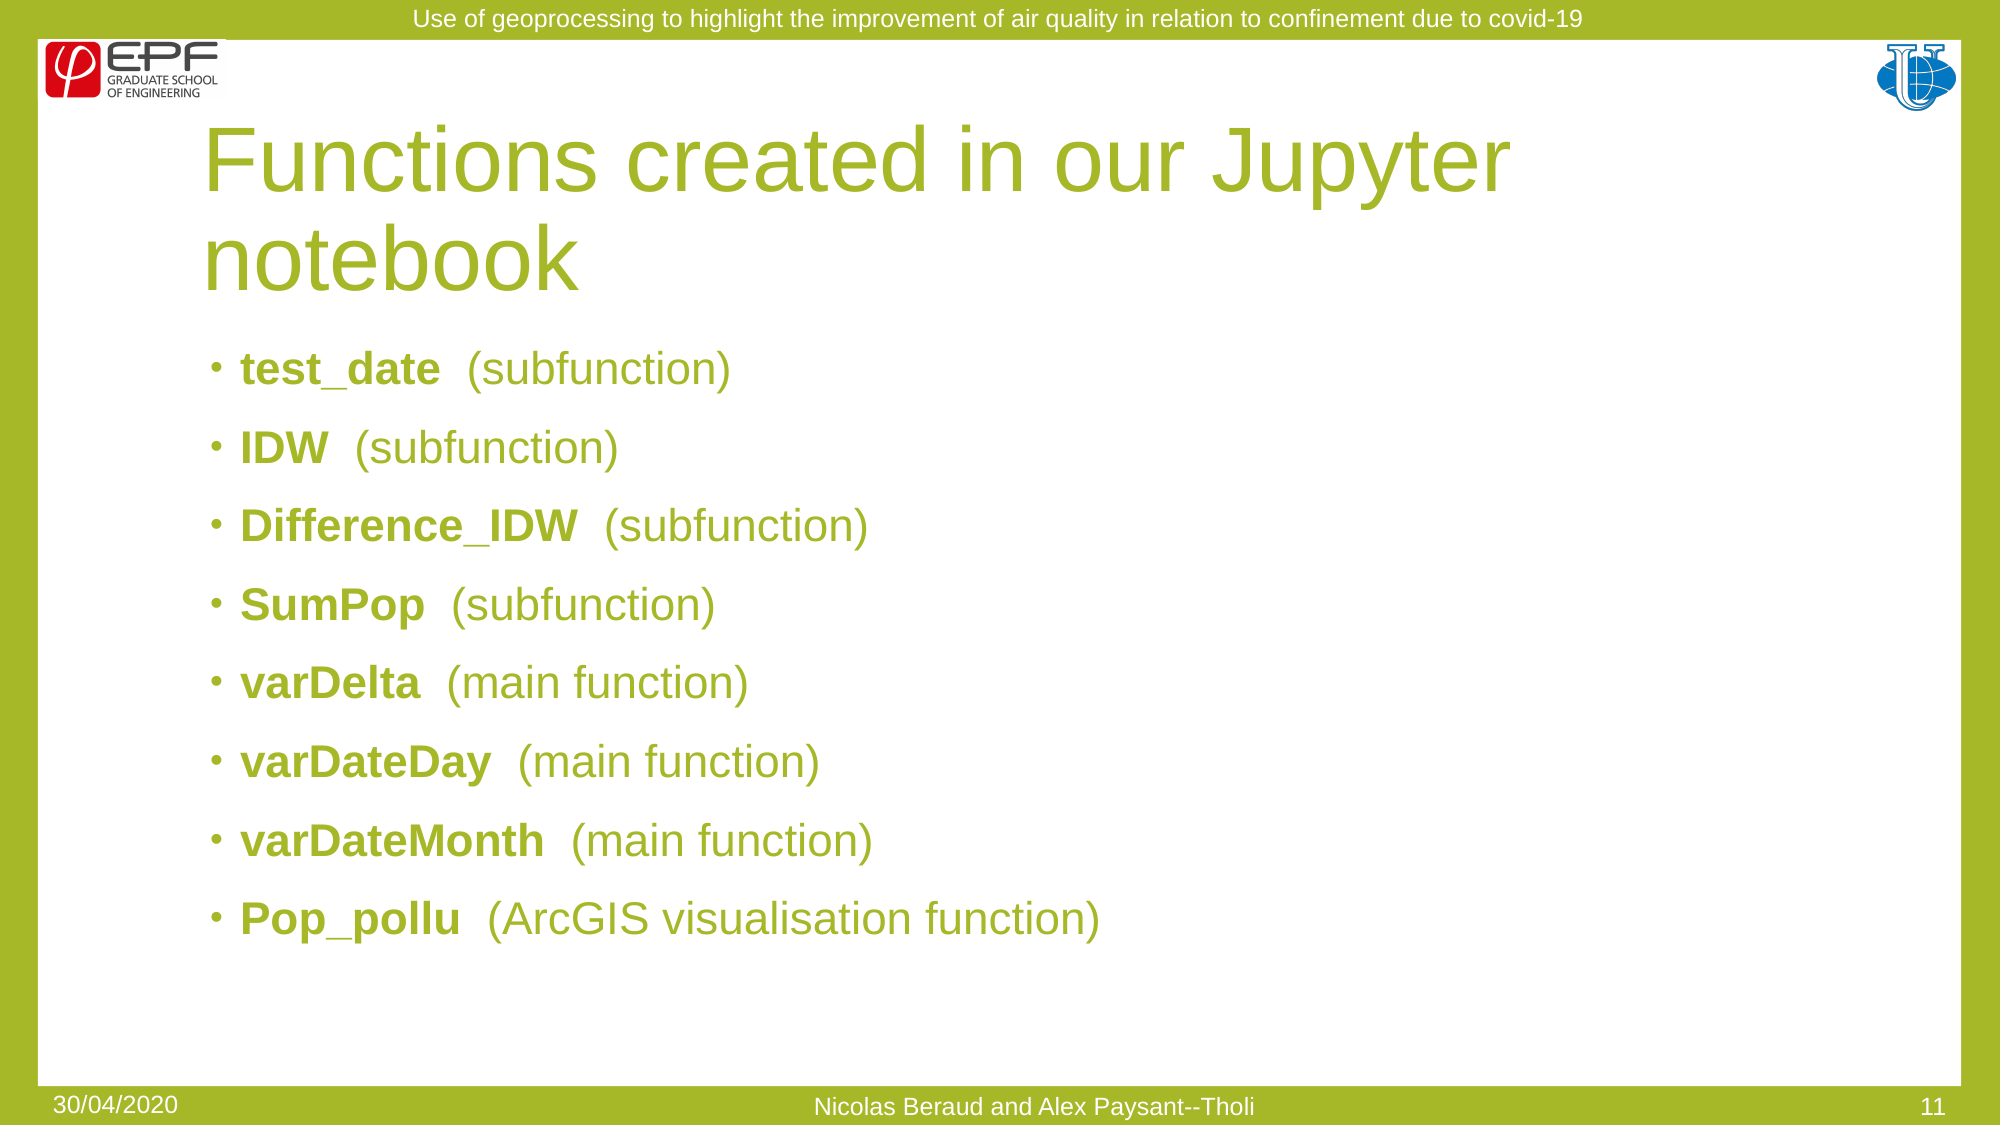

# Functions created in our Jupyter notebook
test_date  (subfunction)
IDW  (subfunction)
Difference_IDW  (subfunction)
SumPop  (subfunction)
varDelta  (main function)
varDateDay  (main function)
varDateMonth  (main function)
Pop_pollu  (ArcGIS visualisation function)
30/04/2020
Nicolas Beraud and Alex Paysant--Tholi
11